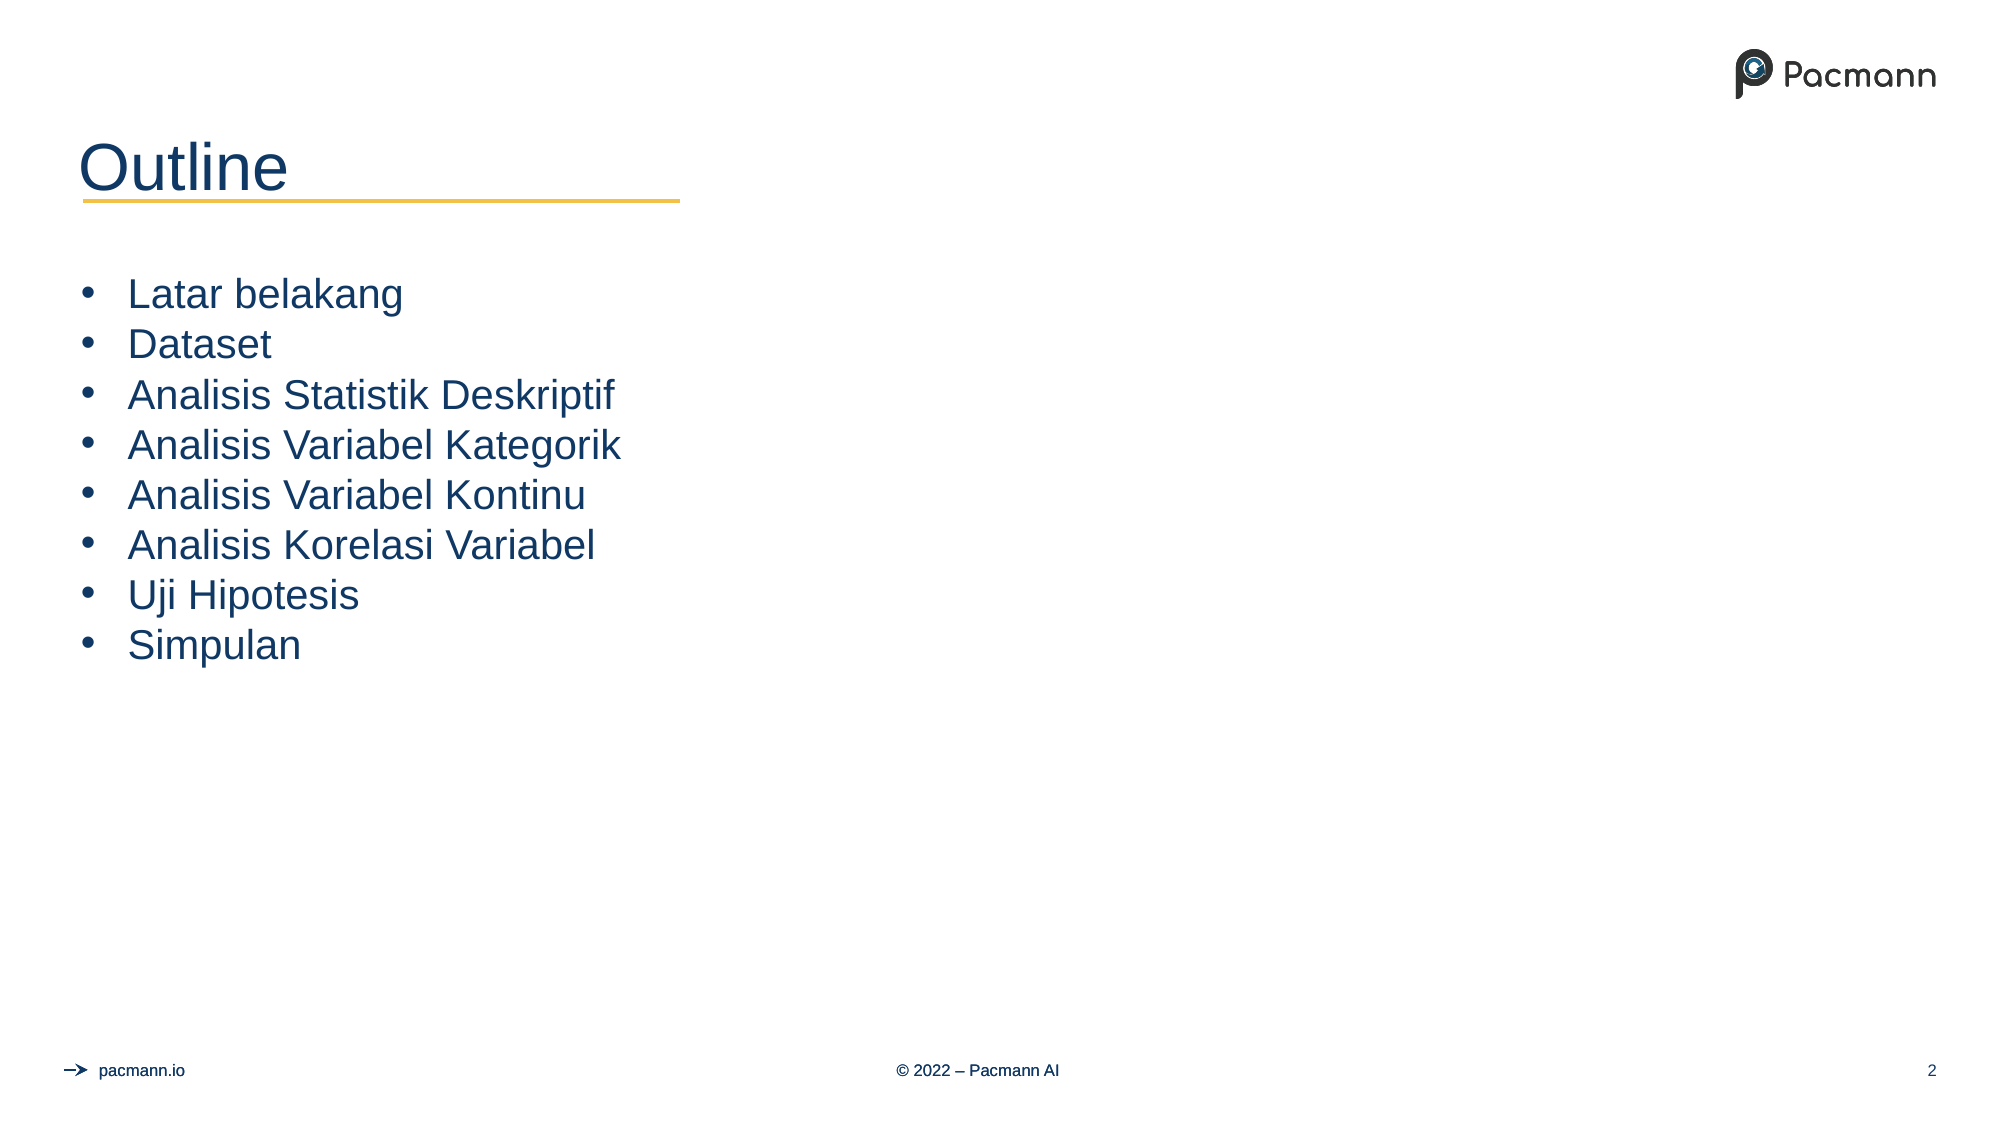

# Outline
Latar belakang
Dataset
Analisis Statistik Deskriptif
Analisis Variabel Kategorik
Analisis Variabel Kontinu
Analisis Korelasi Variabel
Uji Hipotesis
Simpulan